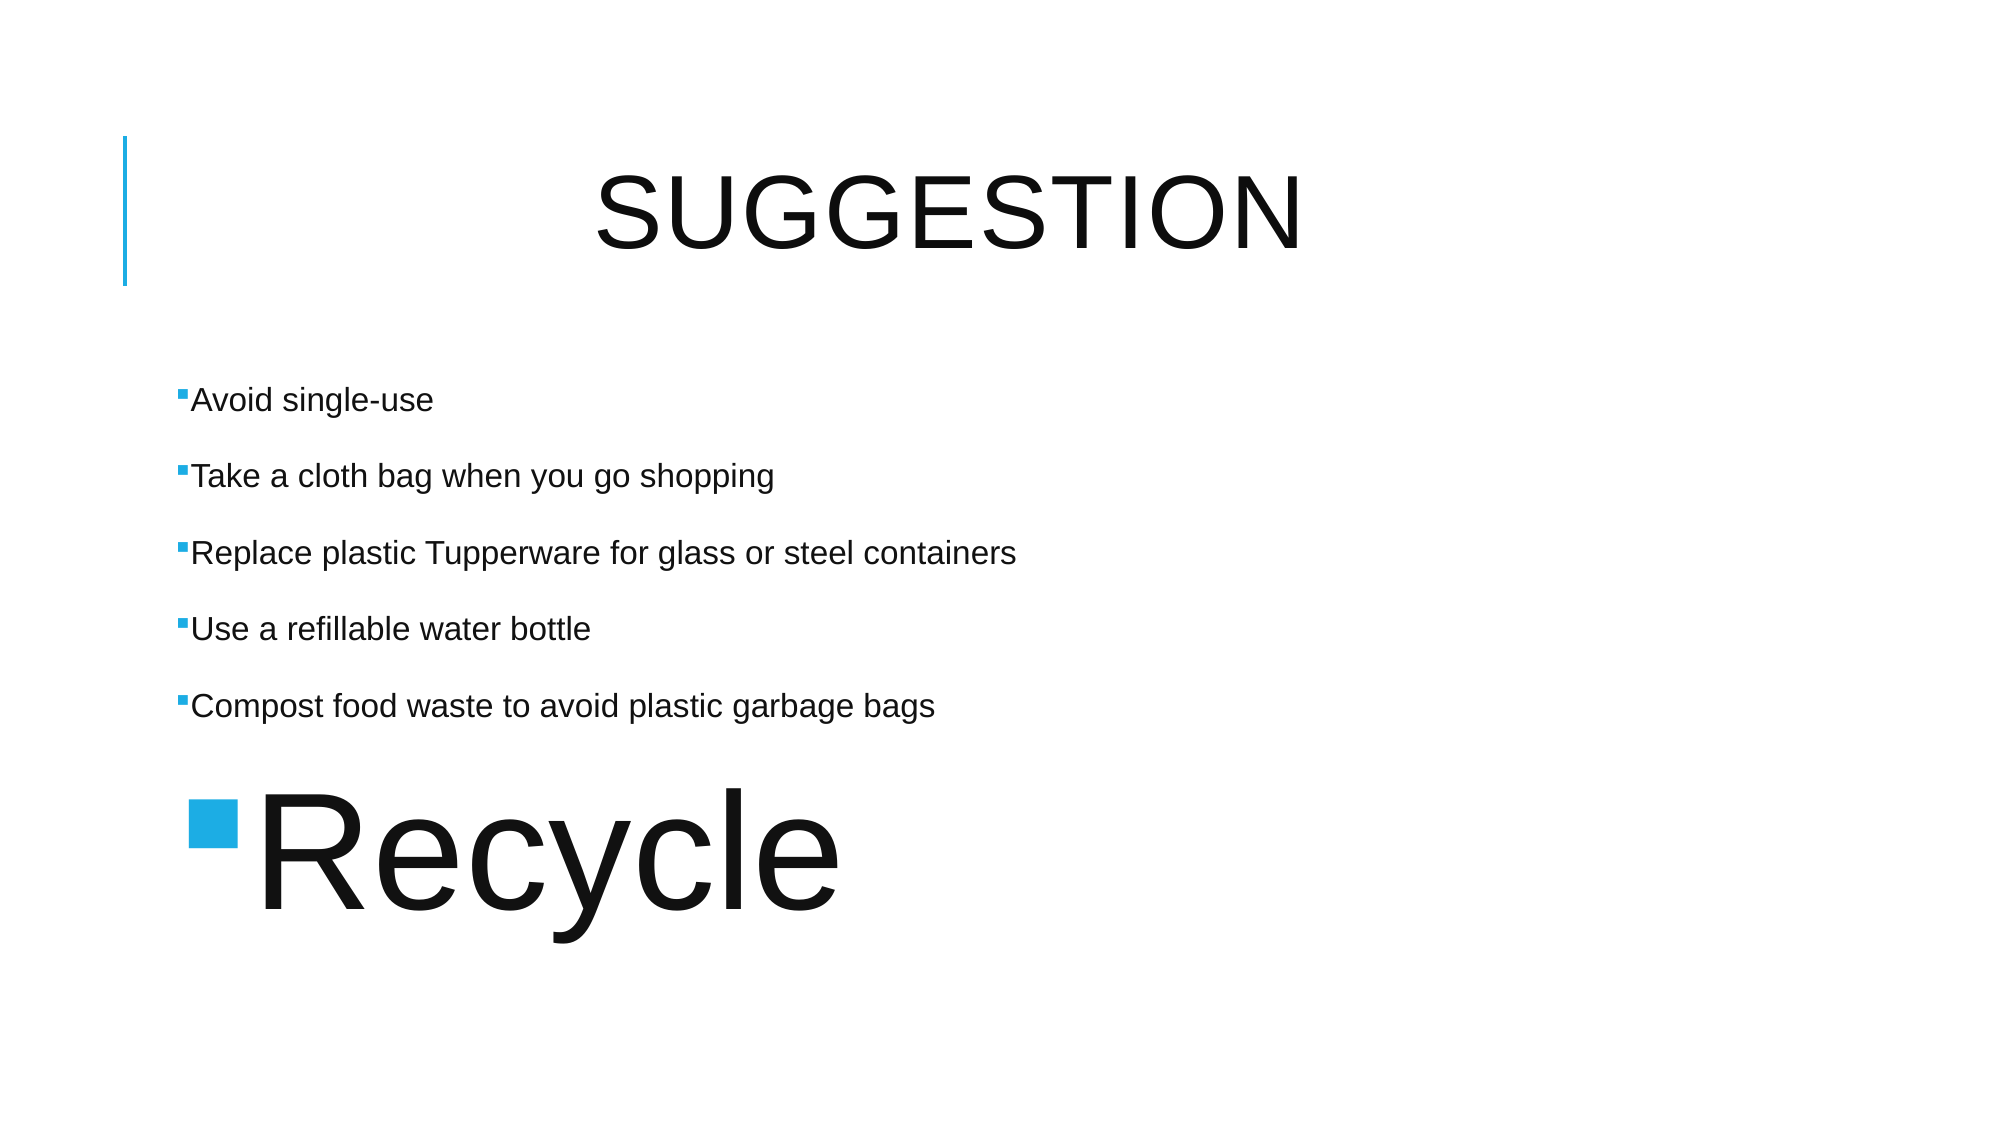

# Suggestion
Avoid single-use
Take a cloth bag when you go shopping
Replace plastic Tupperware for glass or steel containers
Use a refillable water bottle
Compost food waste to avoid plastic garbage bags
Recycle